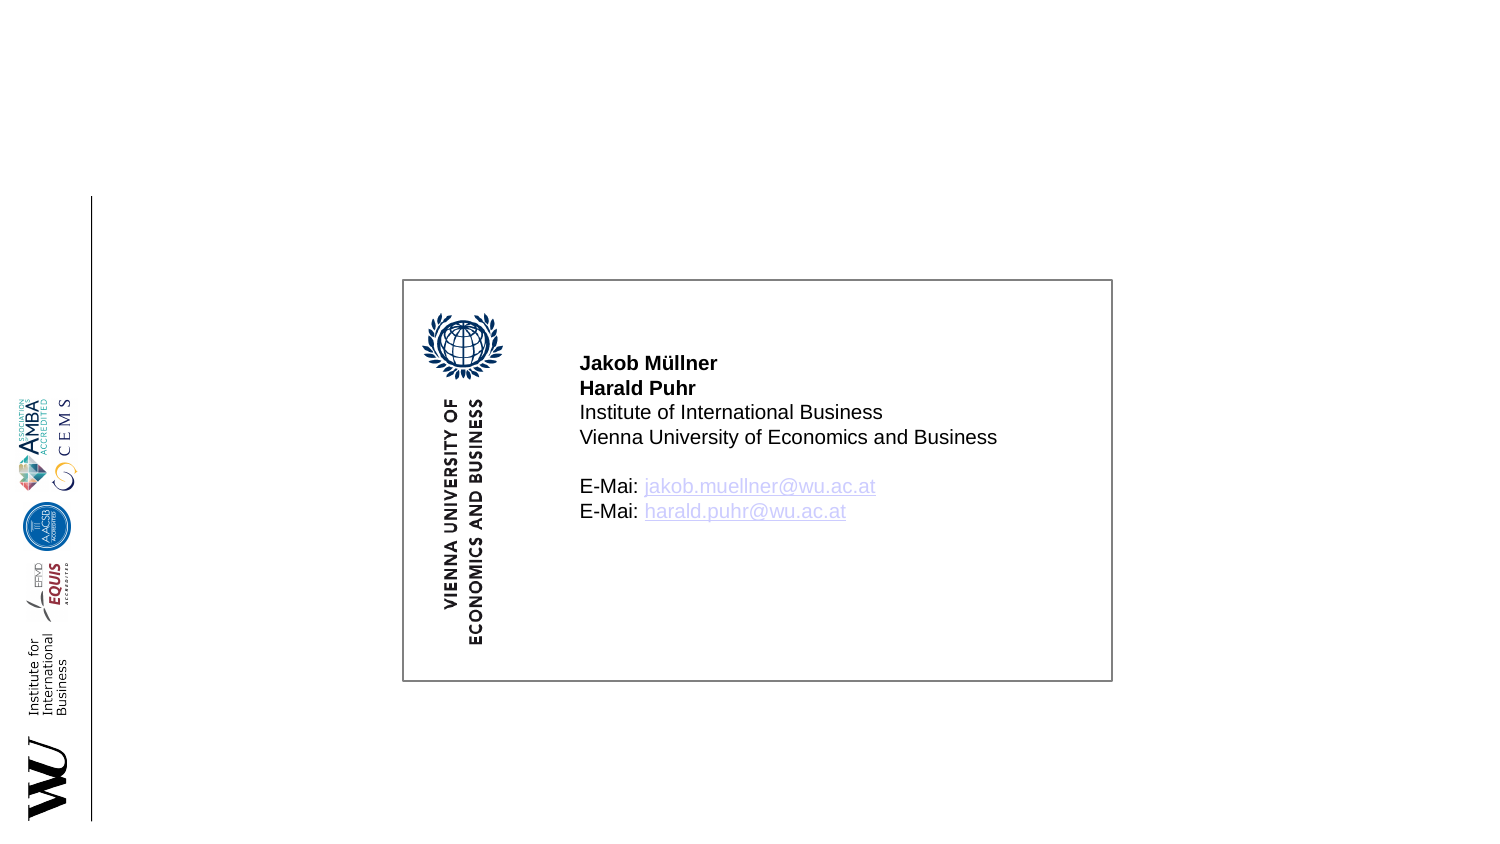

Jakob Müllner
Harald Puhr
Institute of International Business
Vienna University of Economics and Business

E-Mai: jakob.muellner@wu.ac.at
E-Mai: harald.puhr@wu.ac.at